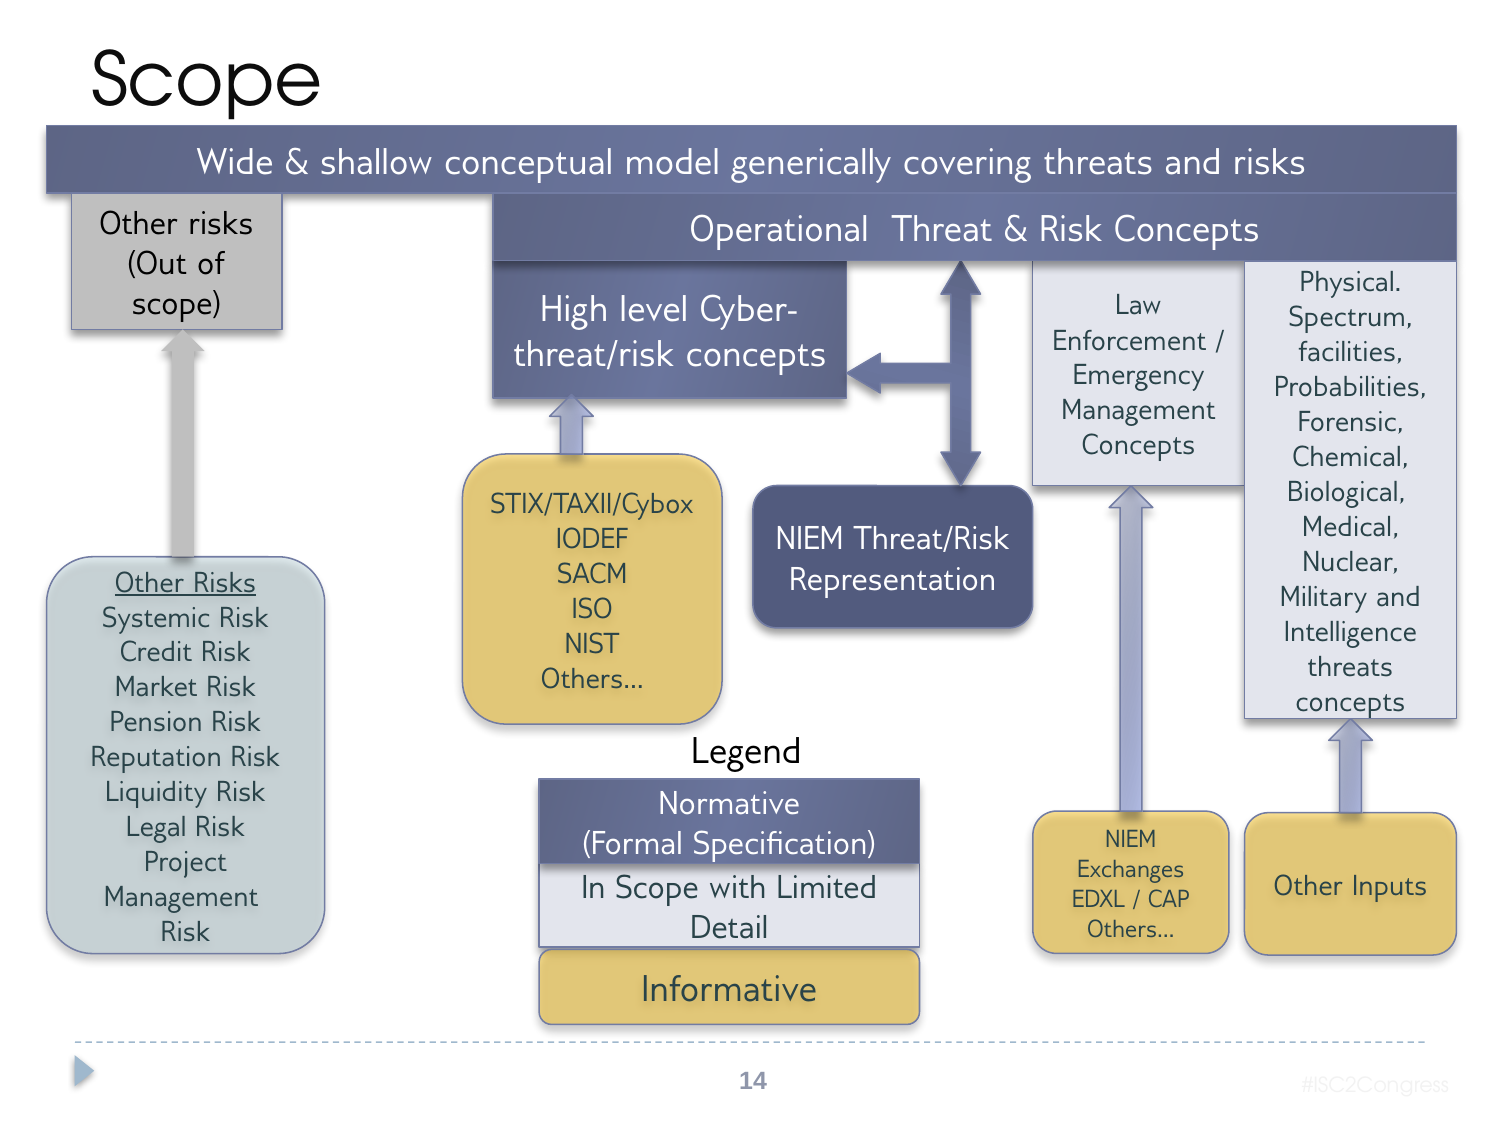

# Scope
Wide & shallow conceptual model generically covering threats and risks
Other risks (Out of scope)
Operational  Threat & Risk Concepts
High level Cyber-threat/risk concepts

Law Enforcement / Emergency Management Concepts

Physical. Spectrum, facilities,
Probabilities, Forensic, Chemical, Biological,  Medical, Nuclear, Military and Intelligence threats concepts

STIX/TAXII/Cybox
IODEF
SACM
ISO
NIST
Others…
NIEM Threat/Risk Representation

Other Risks
Systemic Risk
Credit Risk
Market Risk
Pension Risk
Reputation Risk
Liquidity Risk
Legal Risk
Project Management  Risk
Legend

Normative
(Formal Specification)
NIEM Exchanges
EDXL / CAP
Others…
Other Inputs
In Scope with Limited Detail
Informative